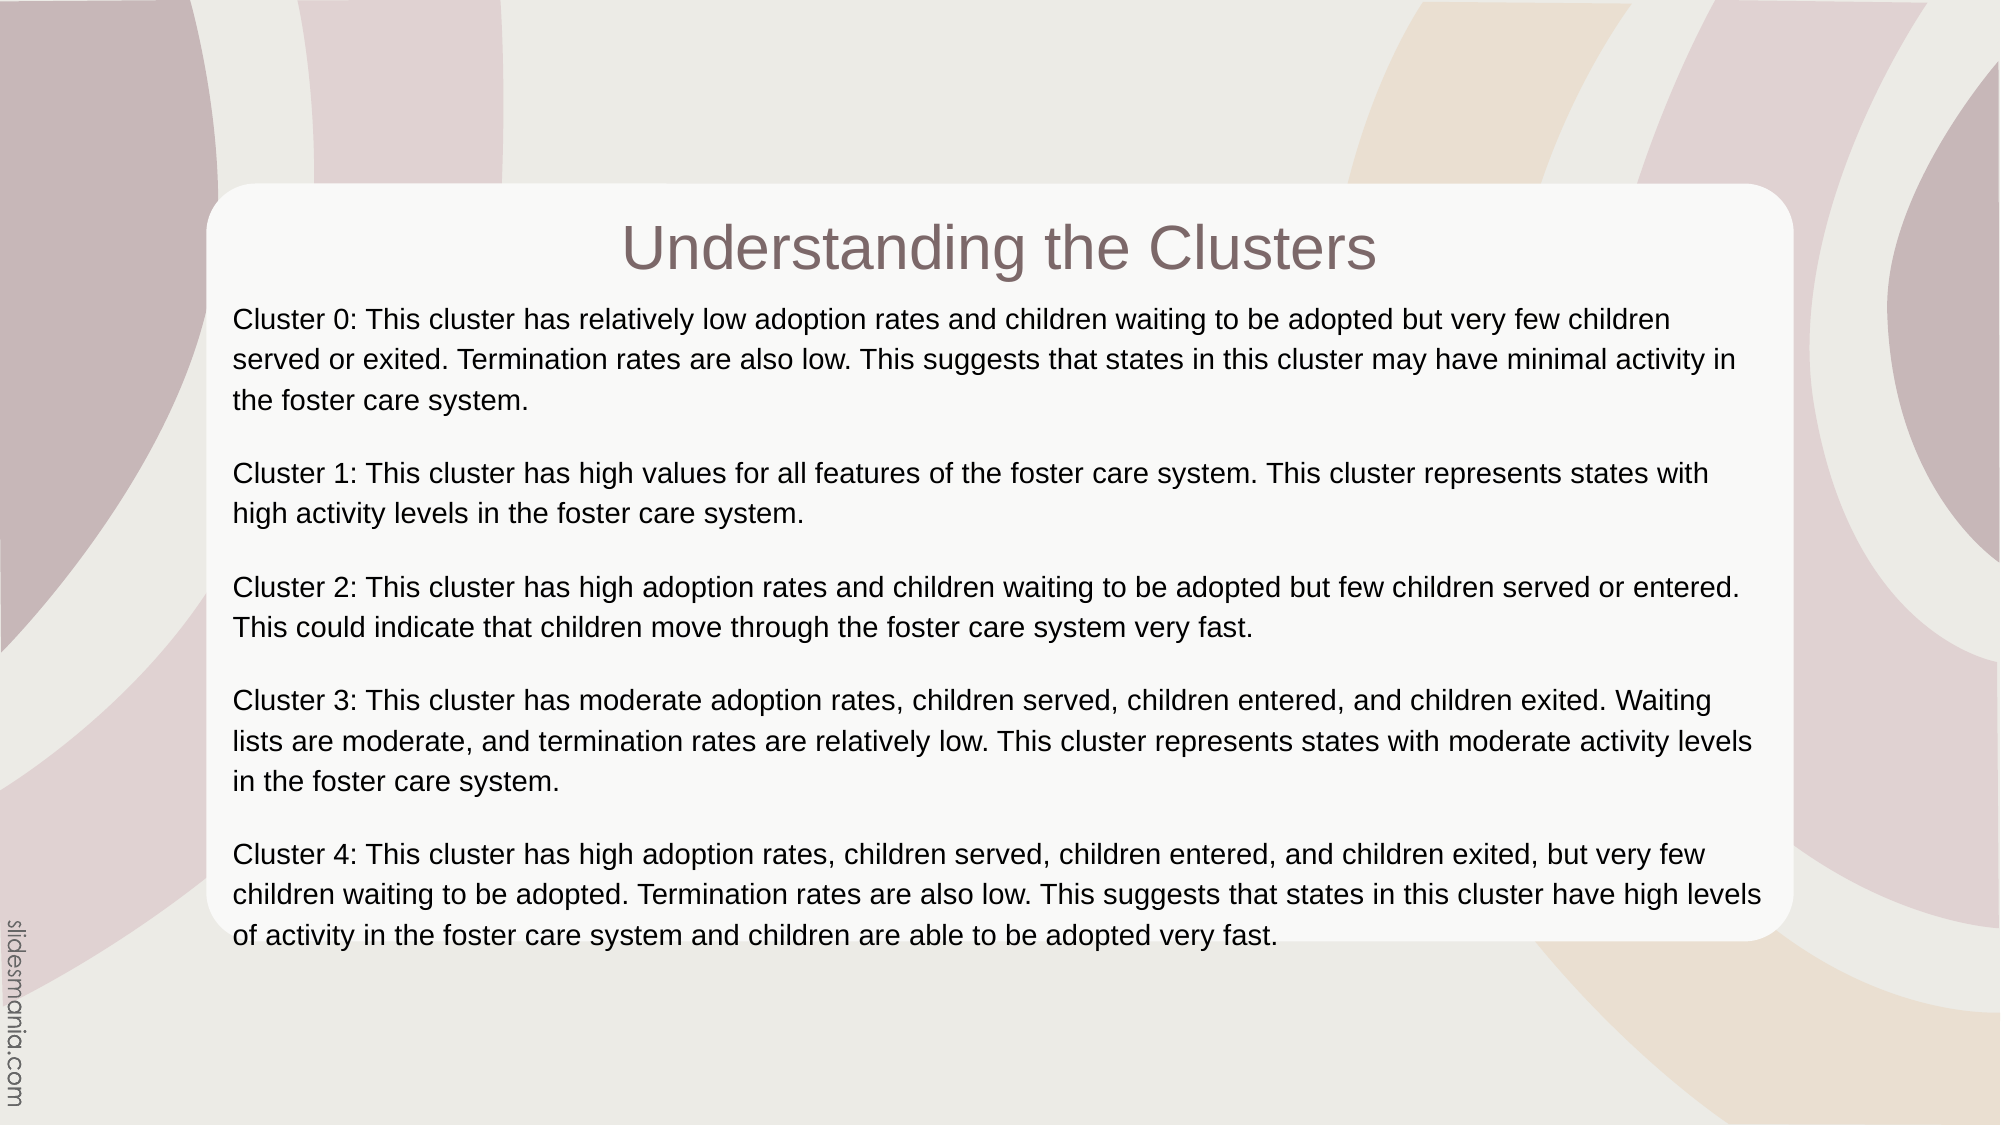

# Understanding the Clusters
Cluster 0: This cluster has relatively low adoption rates and children waiting to be adopted but very few children served or exited. Termination rates are also low. This suggests that states in this cluster may have minimal activity in the foster care system.
Cluster 1: This cluster has high values for all features of the foster care system. This cluster represents states with high activity levels in the foster care system.
Cluster 2: This cluster has high adoption rates and children waiting to be adopted but few children served or entered. This could indicate that children move through the foster care system very fast.
Cluster 3: This cluster has moderate adoption rates, children served, children entered, and children exited. Waiting lists are moderate, and termination rates are relatively low. This cluster represents states with moderate activity levels in the foster care system.
Cluster 4: This cluster has high adoption rates, children served, children entered, and children exited, but very few children waiting to be adopted. Termination rates are also low. This suggests that states in this cluster have high levels of activity in the foster care system and children are able to be adopted very fast.